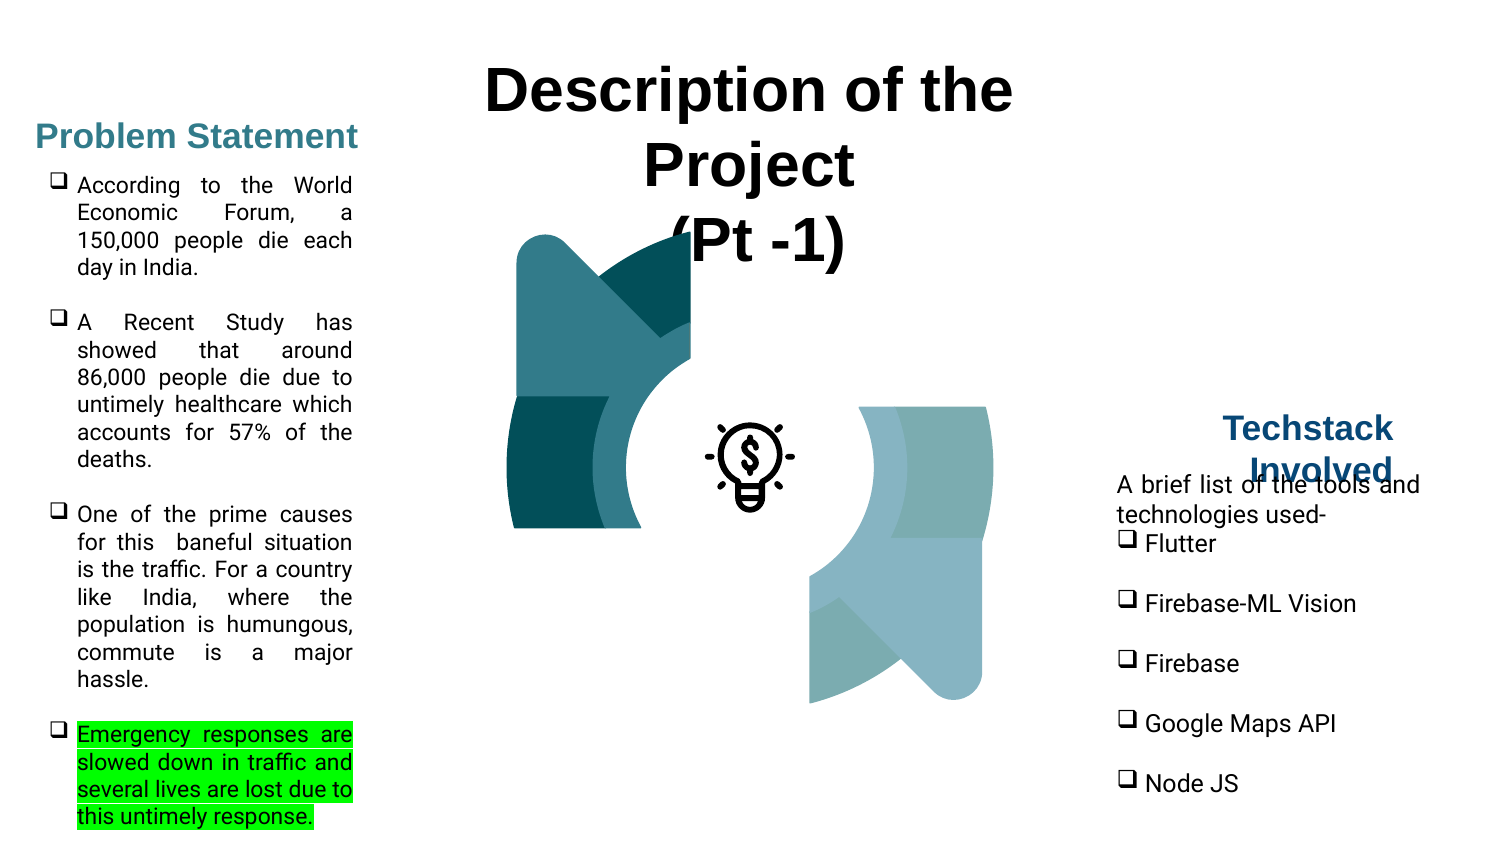

# Description of the Project (Pt -1)
Problem Statement
According to the World Economic Forum, a 150,000 people die each day in India.

A Recent Study has showed that around 86,000 people die due to untimely healthcare which accounts for 57% of the deaths.

One of the prime causes for this  baneful situation is the traffic. For a country like India, where the population is humungous, commute is a major hassle.

Emergency responses are slowed down in traffic and several lives are lost due to this untimely response.

Techstack Involved

A brief list of the tools and technologies used-
Flutter

Firebase-ML Vision

Firebase

Google Maps API

Node JS